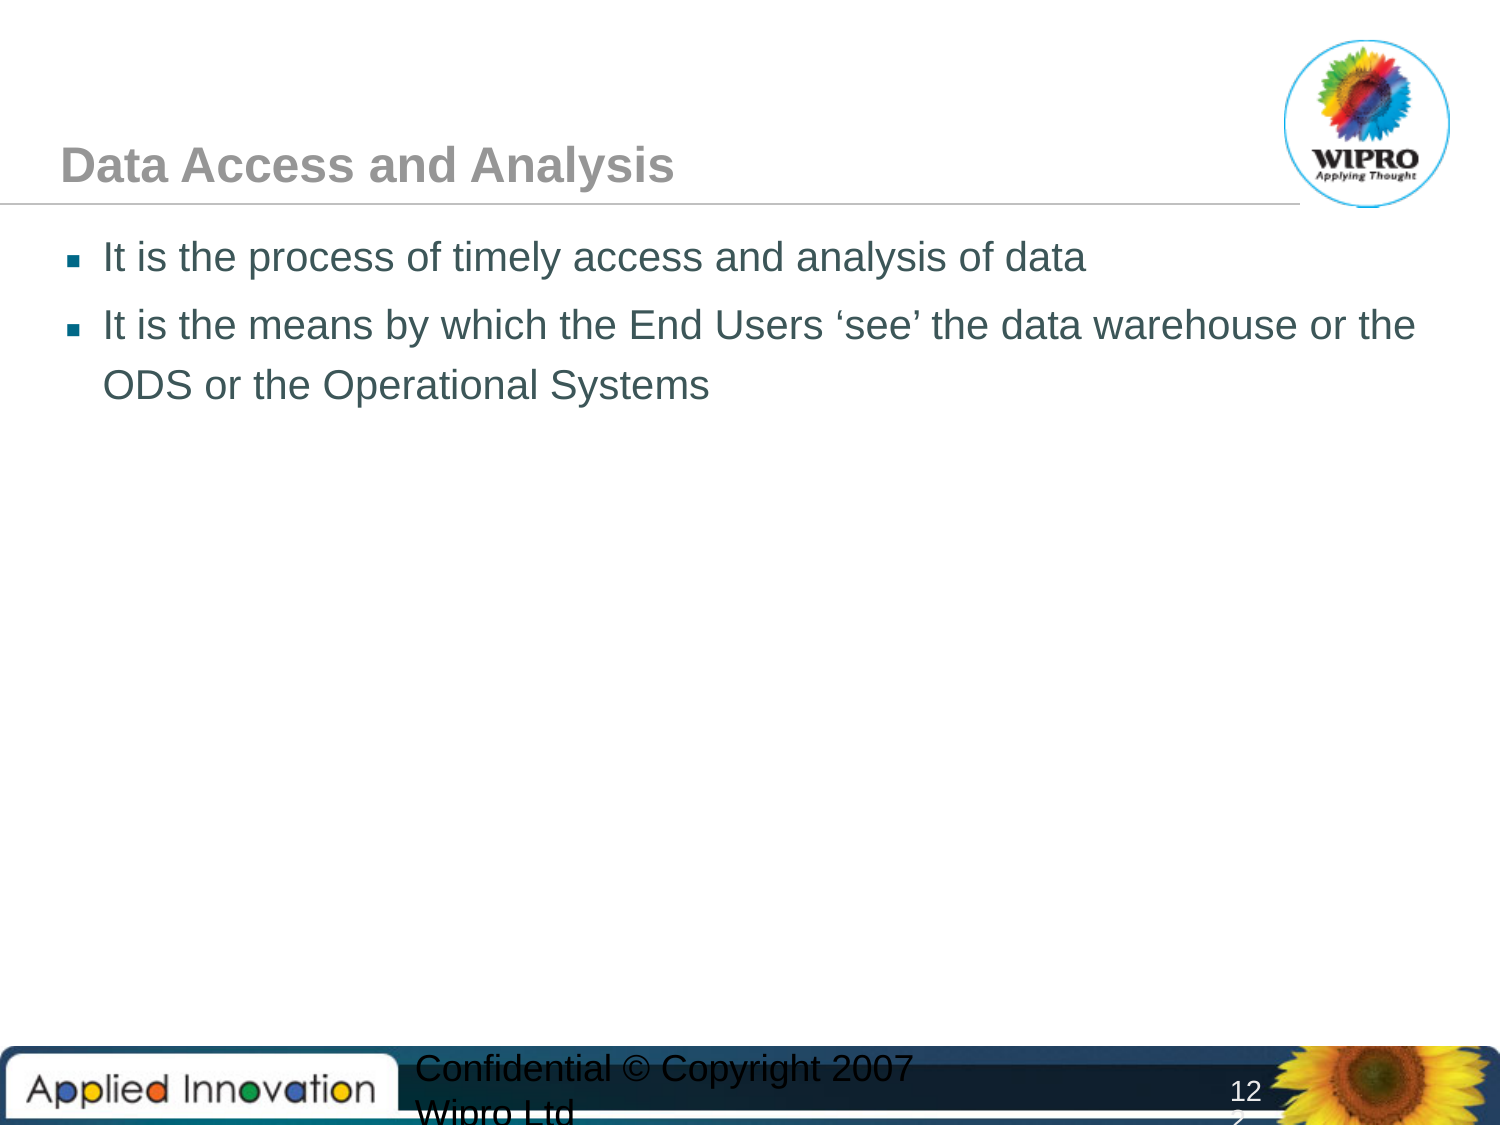

# Data Access and Analysis
It is the process of timely access and analysis of data
It is the means by which the End Users ‘see’ the data warehouse or the ODS or the Operational Systems

Confidential © Copyright 2007 Wipro Ltd